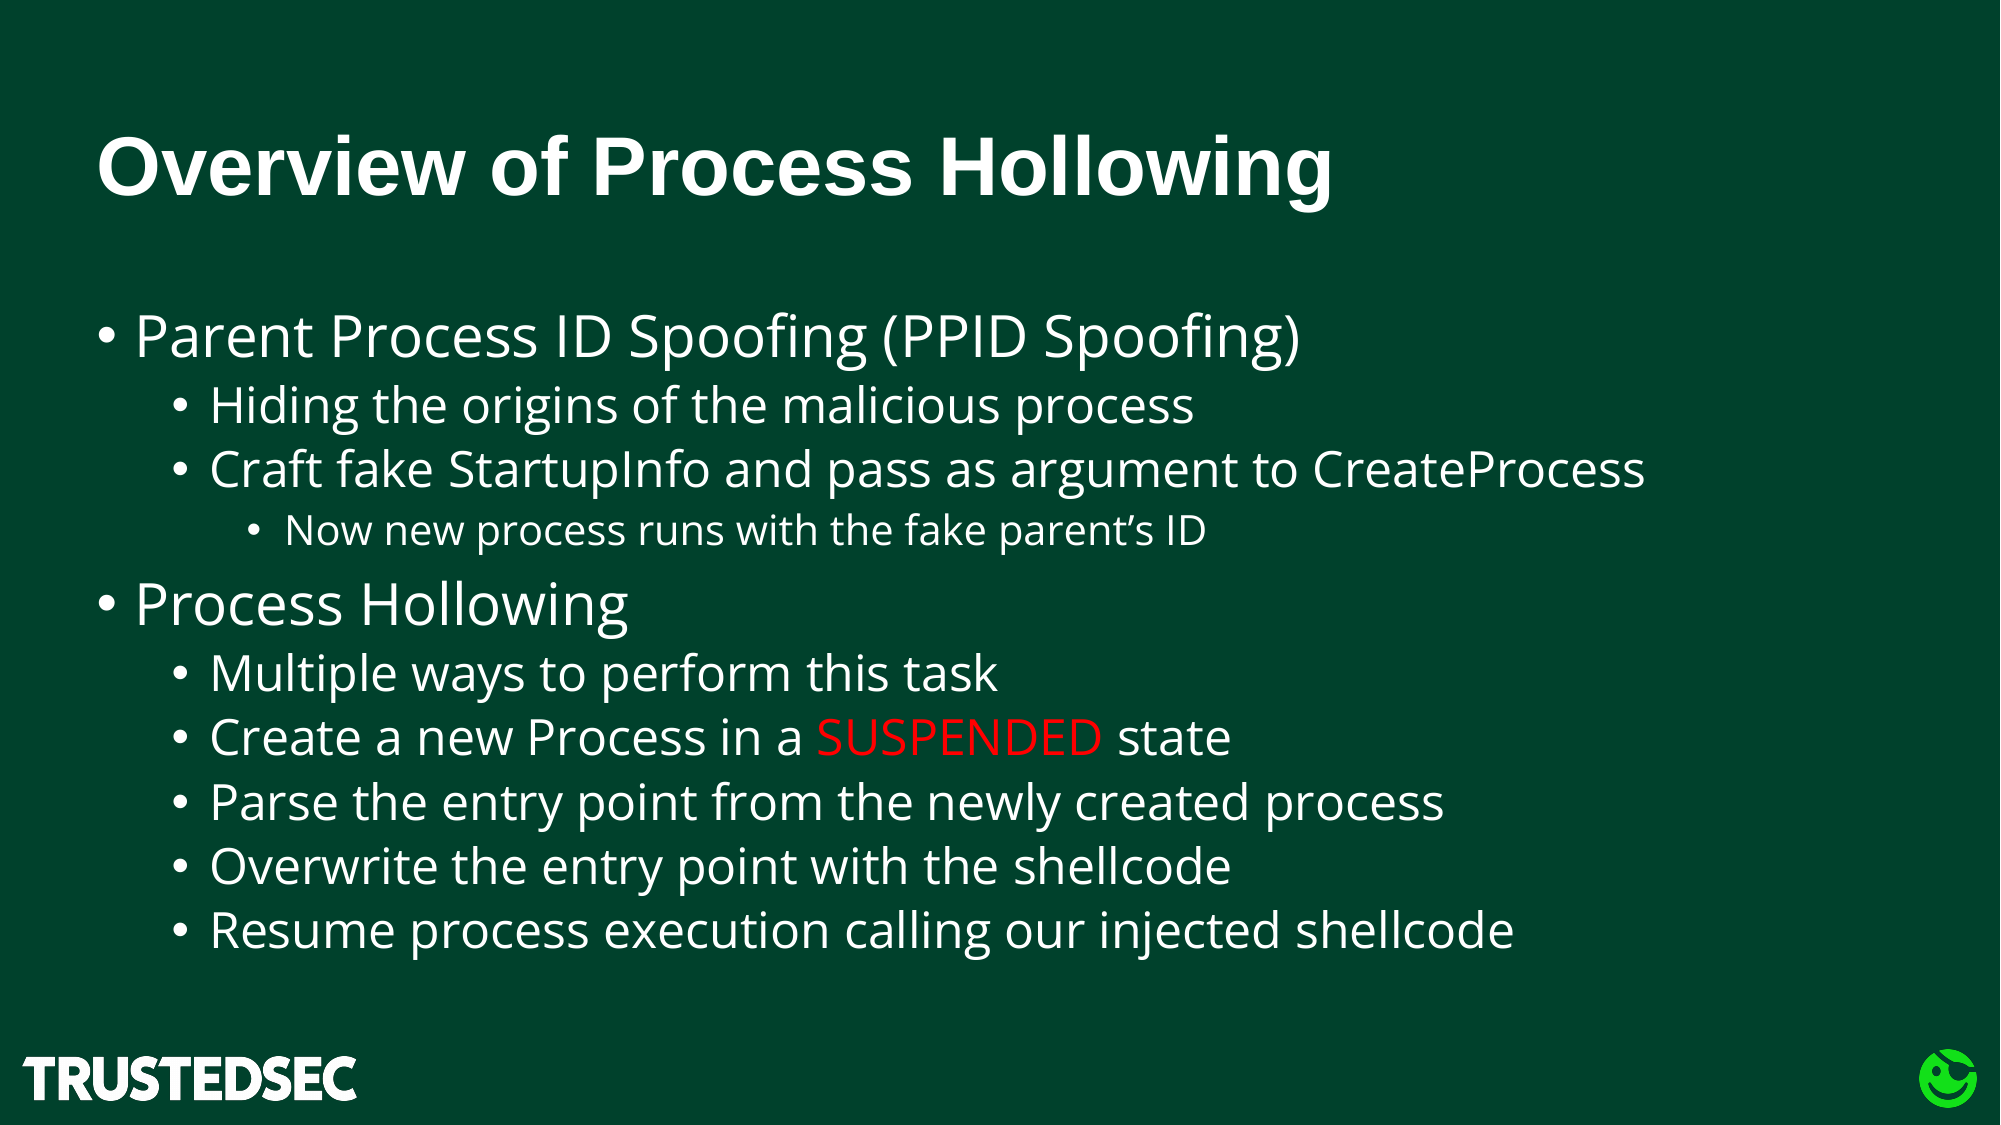

# Overview of Process Hollowing
Parent Process ID Spoofing (PPID Spoofing)
Hiding the origins of the malicious process
Craft fake StartupInfo and pass as argument to CreateProcess
Now new process runs with the fake parent’s ID
Process Hollowing
Multiple ways to perform this task
Create a new Process in a SUSPENDED state
Parse the entry point from the newly created process
Overwrite the entry point with the shellcode
Resume process execution calling our injected shellcode